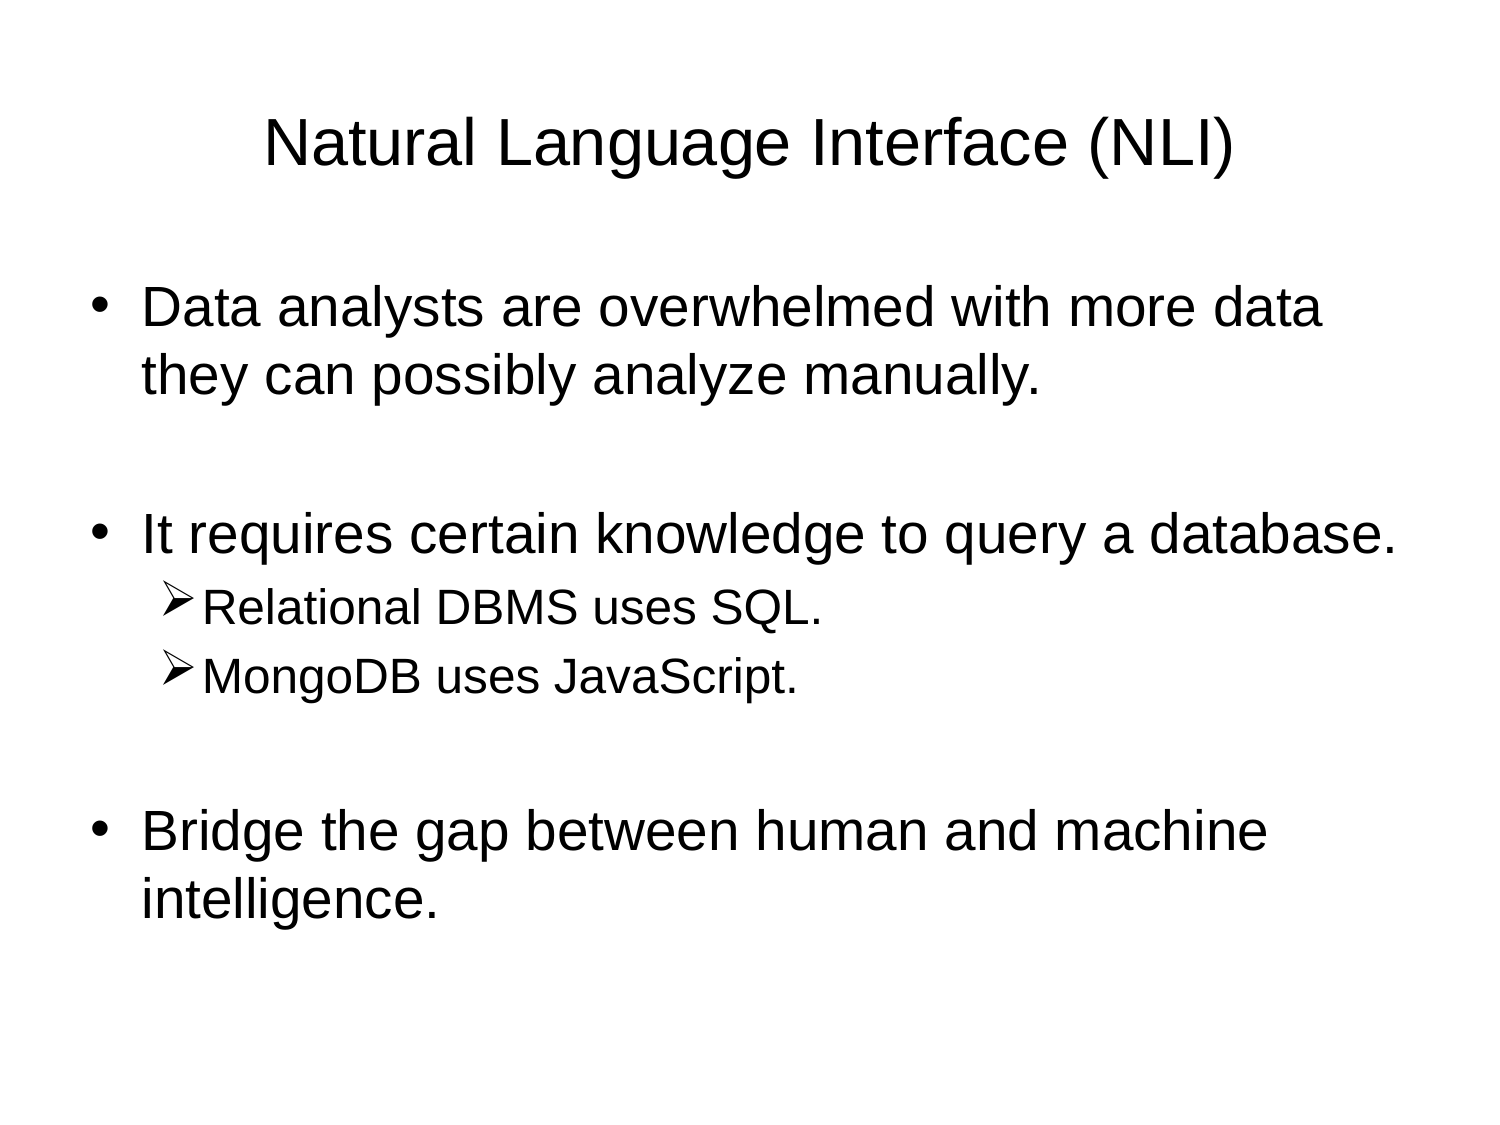

# Natural Language Interface (NLI)
Data analysts are overwhelmed with more data they can possibly analyze manually.

It requires certain knowledge to query a database.
Relational DBMS uses SQL.
MongoDB uses JavaScript.

Bridge the gap between human and machine intelligence.